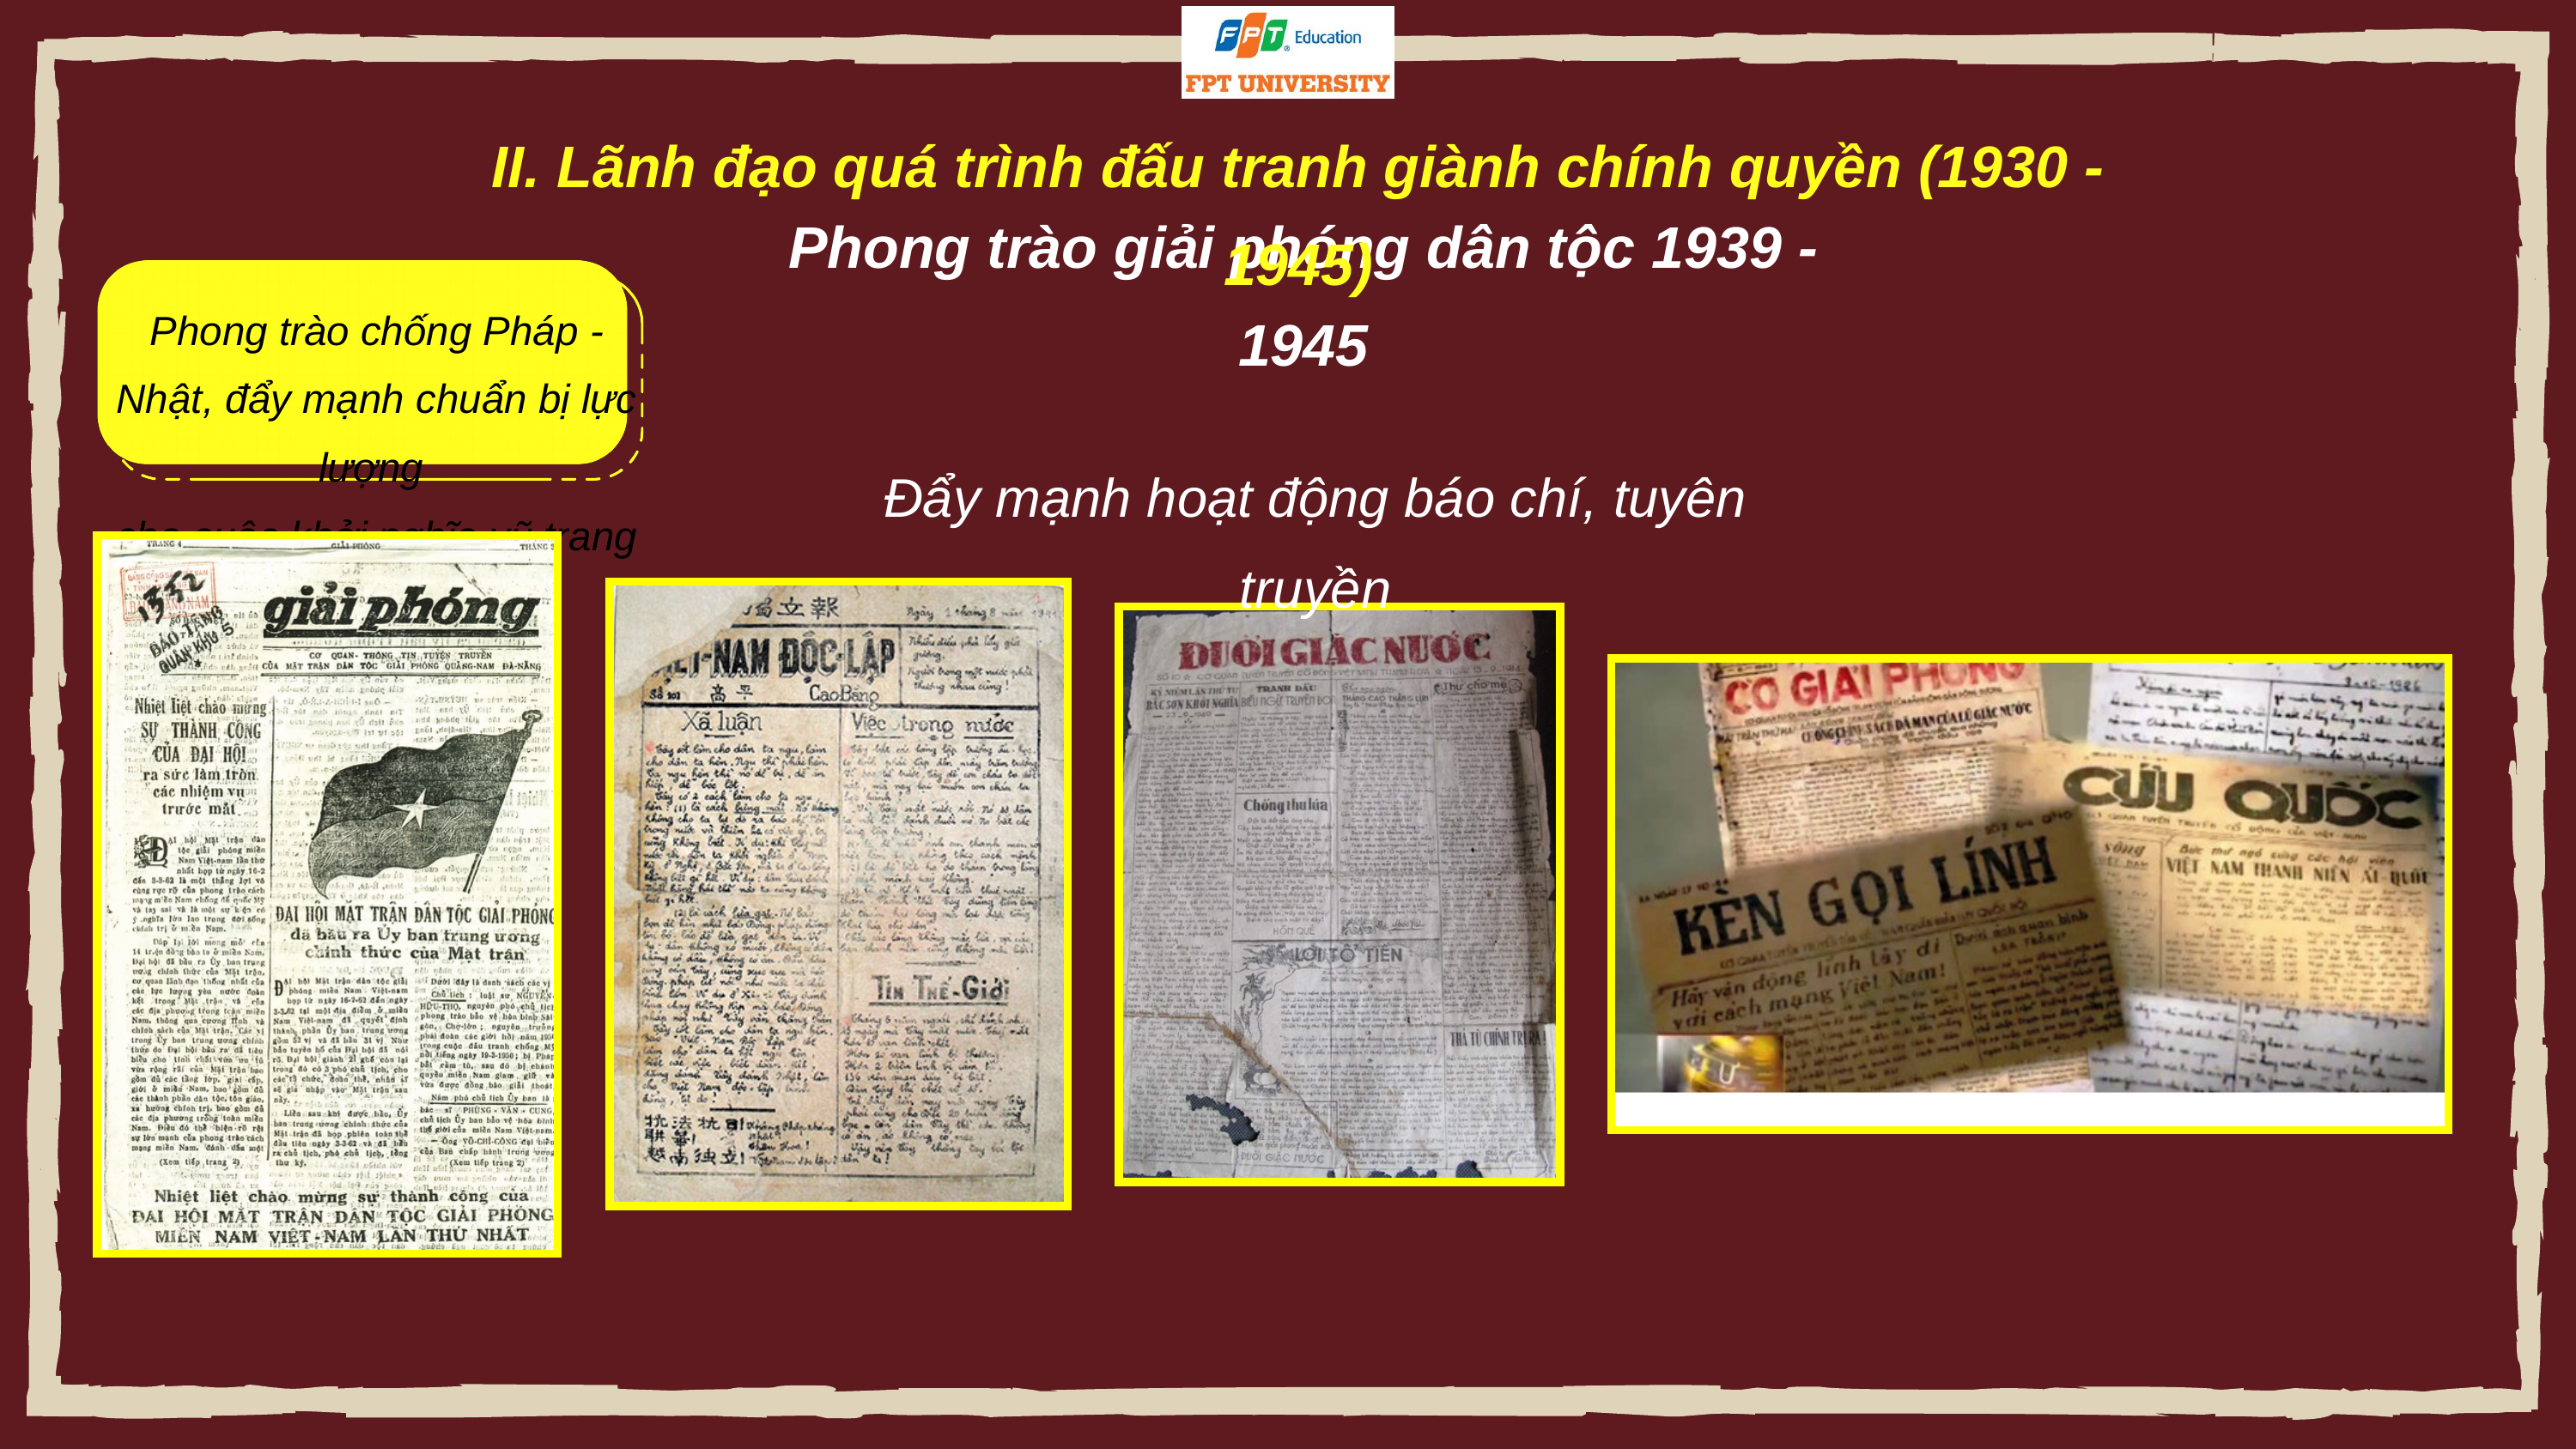

II. Lãnh đạo quá trình đấu tranh giành chính quyền (1930 - 1945)
Phong trào giải phóng dân tộc 1939 - 1945

Phong trào chống Pháp - Nhật, đẩy mạnh chuẩn bị lực lượng
cho cuộc khởi nghĩa vũ trang
Đẩy mạnh hoạt động báo chí, tuyên truyền